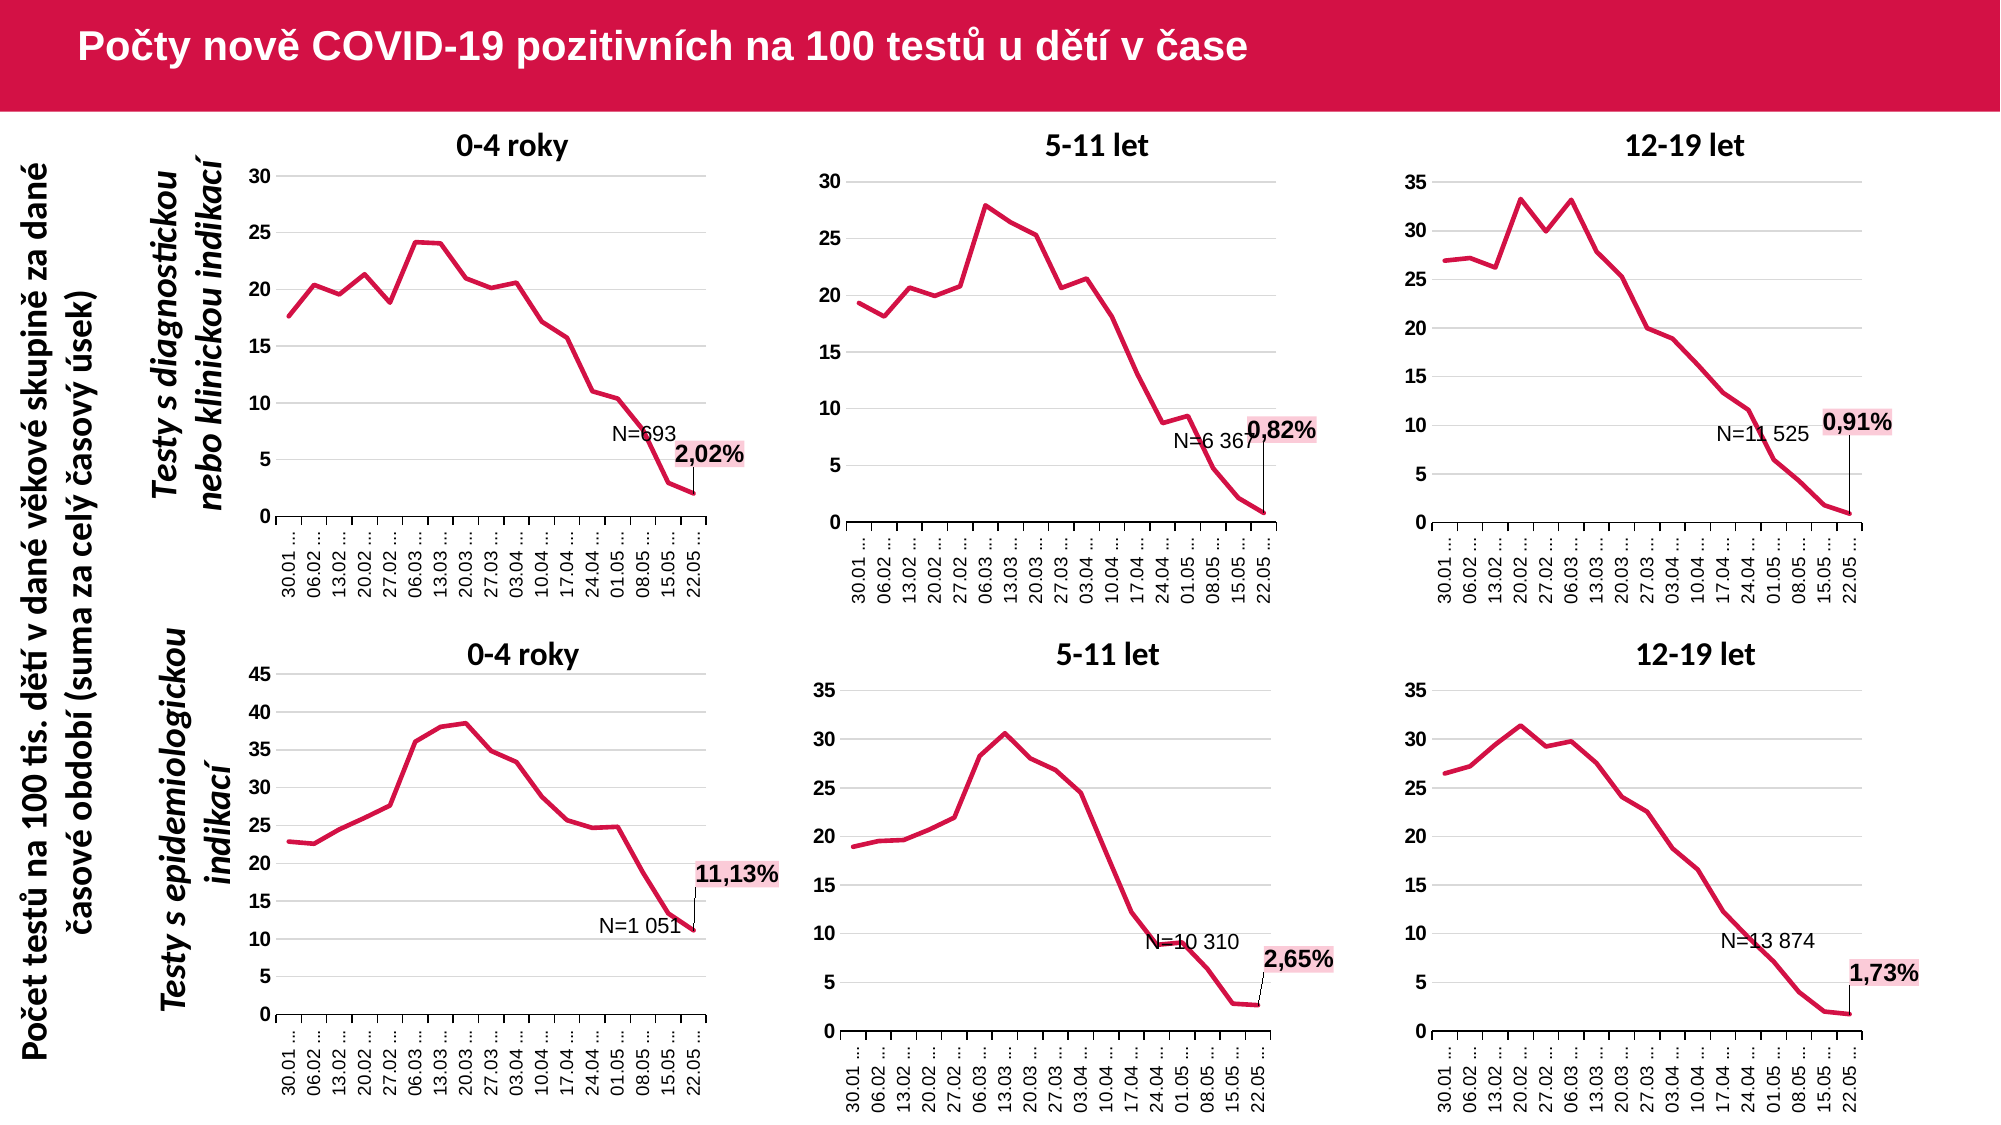

# Počty nově COVID-19 pozitivních na 100 testů u dětí v čase
0-4 roky
5-11 let
12-19 let

### Chart

| Category |  |
|---|---|
| 30.01 - 05.02 | 17.63838 |
| 06.02 - 12.02 | 20.40816 |
| 13.02 - 19.02 | 19.55975 |
| 20.02 - 26.02 | 21.34176 |
| 27.02 - 05.03 | 18.83681 |
| 06.03 - 12.03 | 24.17219 |
| 13.03 - 19.03 | 24.06375 |
| 20.03 - 26.03 | 20.98039 |
| 27.03 - 02.04 | 20.12903 |
| 03.04 - 09.04 | 20.60519 |
| 10.04 - 16.04 | 17.16907 |
| 17.04 - 23.04 | 15.73927 |
| 24.04 - 30.04 | 11.02484 |
| 01.05 - 07.05 | 10.37594 |
| 08.05 - 14.05 | 7.625899 |
| 15.05 - 21.05 | 2.95302 |
| 22.05 - 28.05 | 2.020202 |

### Chart

| Category |  |
|---|---|
| 30.01 - 05.02 | 19.33029 |
| 06.02 - 12.02 | 18.13031 |
| 13.02 - 19.02 | 20.68283 |
| 20.02 - 26.02 | 19.94635 |
| 27.02 - 05.03 | 20.7989 |
| 06.03 - 12.03 | 27.92869 |
| 13.03 - 19.03 | 26.42731 |
| 20.03 - 26.03 | 25.30696 |
| 27.03 - 02.04 | 20.64516 |
| 03.04 - 09.04 | 21.48148 |
| 10.04 - 16.04 | 18.10643 |
| 17.04 - 23.04 | 13.07588 |
| 24.04 - 30.04 | 8.730533 |
| 01.05 - 07.05 | 9.370988 |
| 08.05 - 14.05 | 4.761905 |
| 15.05 - 21.05 | 2.131957 |
| 22.05 - 28.05 | 0.816711 |

### Chart

| Category |  |
|---|---|
| 30.01 - 05.02 | 26.93069 |
| 06.02 - 12.02 | 27.20393 |
| 13.02 - 19.02 | 26.22356 |
| 20.02 - 26.02 | 33.27655 |
| 27.02 - 05.03 | 29.94577 |
| 06.03 - 12.03 | 33.19183 |
| 13.03 - 19.03 | 27.86885 |
| 20.03 - 26.03 | 25.27708 |
| 27.03 - 02.04 | 20.0 |
| 03.04 - 09.04 | 18.92285 |
| 10.04 - 16.04 | 16.22194 |
| 17.04 - 23.04 | 13.34975 |
| 24.04 - 30.04 | 11.58129 |
| 01.05 - 07.05 | 6.463878 |
| 08.05 - 14.05 | 4.29791 |
| 15.05 - 21.05 | 1.783471 |
| 22.05 - 28.05 | 0.911063 |
Testy s diagnostickou nebo klinickou indikací
N=693
N=11 525
N=6 367
Počet testů na 100 tis. dětí v dané věkové skupině za dané časové období (suma za celý časový úsek)
0-4 roky
5-11 let
12-19 let

### Chart

| Category |  |
|---|---|
| 30.01 - 05.02 | 22.86822 |
| 06.02 - 12.02 | 22.57995 |
| 13.02 - 19.02 | 24.48825 |
| 20.02 - 26.02 | 26.01103 |
| 27.02 - 05.03 | 27.6373 |
| 06.03 - 12.03 | 36.0808 |
| 13.03 - 19.03 | 38.03733 |
| 20.03 - 26.03 | 38.52295 |
| 27.03 - 02.04 | 34.85901 |
| 03.04 - 09.04 | 33.38745 |
| 10.04 - 16.04 | 28.80829 |
| 17.04 - 23.04 | 25.69361 |
| 24.04 - 30.04 | 24.67949 |
| 01.05 - 07.05 | 24.8337 |
| 08.05 - 14.05 | 18.78368 |
| 15.05 - 21.05 | 13.37325 |
| 22.05 - 28.05 | 11.13225 |

### Chart

| Category |  |
|---|---|
| 30.01 - 05.02 | 18.93911 |
| 06.02 - 12.02 | 19.52984 |
| 13.02 - 19.02 | 19.64122 |
| 20.02 - 26.02 | 20.6986 |
| 27.02 - 05.03 | 21.95056 |
| 06.03 - 12.03 | 28.27401 |
| 13.03 - 19.03 | 30.61998 |
| 20.03 - 26.03 | 28.0327 |
| 27.03 - 02.04 | 26.83616 |
| 03.04 - 09.04 | 24.49285 |
| 10.04 - 16.04 | 18.32112 |
| 17.04 - 23.04 | 12.21403 |
| 24.04 - 30.04 | 8.854719 |
| 01.05 - 07.05 | 9.098327 |
| 08.05 - 14.05 | 6.399888 |
| 15.05 - 21.05 | 2.81089 |
| 22.05 - 28.05 | 2.647915 |

### Chart

| Category |  |
|---|---|
| 30.01 - 05.02 | 26.47572 |
| 06.02 - 12.02 | 27.21565 |
| 13.02 - 19.02 | 29.45793 |
| 20.02 - 26.02 | 31.42176 |
| 27.02 - 05.03 | 29.25371 |
| 06.03 - 12.03 | 29.78545 |
| 13.03 - 19.03 | 27.53793 |
| 20.03 - 26.03 | 24.07208 |
| 27.03 - 02.04 | 22.54674 |
| 03.04 - 09.04 | 18.78598 |
| 10.04 - 16.04 | 16.59553 |
| 17.04 - 23.04 | 12.29756 |
| 24.04 - 30.04 | 9.613515 |
| 01.05 - 07.05 | 7.125642 |
| 08.05 - 14.05 | 4.005853 |
| 15.05 - 21.05 | 1.99362 |
| 22.05 - 28.05 | 1.729854 |
Testy s epidemiologickou indikací
N=1 051
N=13 874
N=10 310